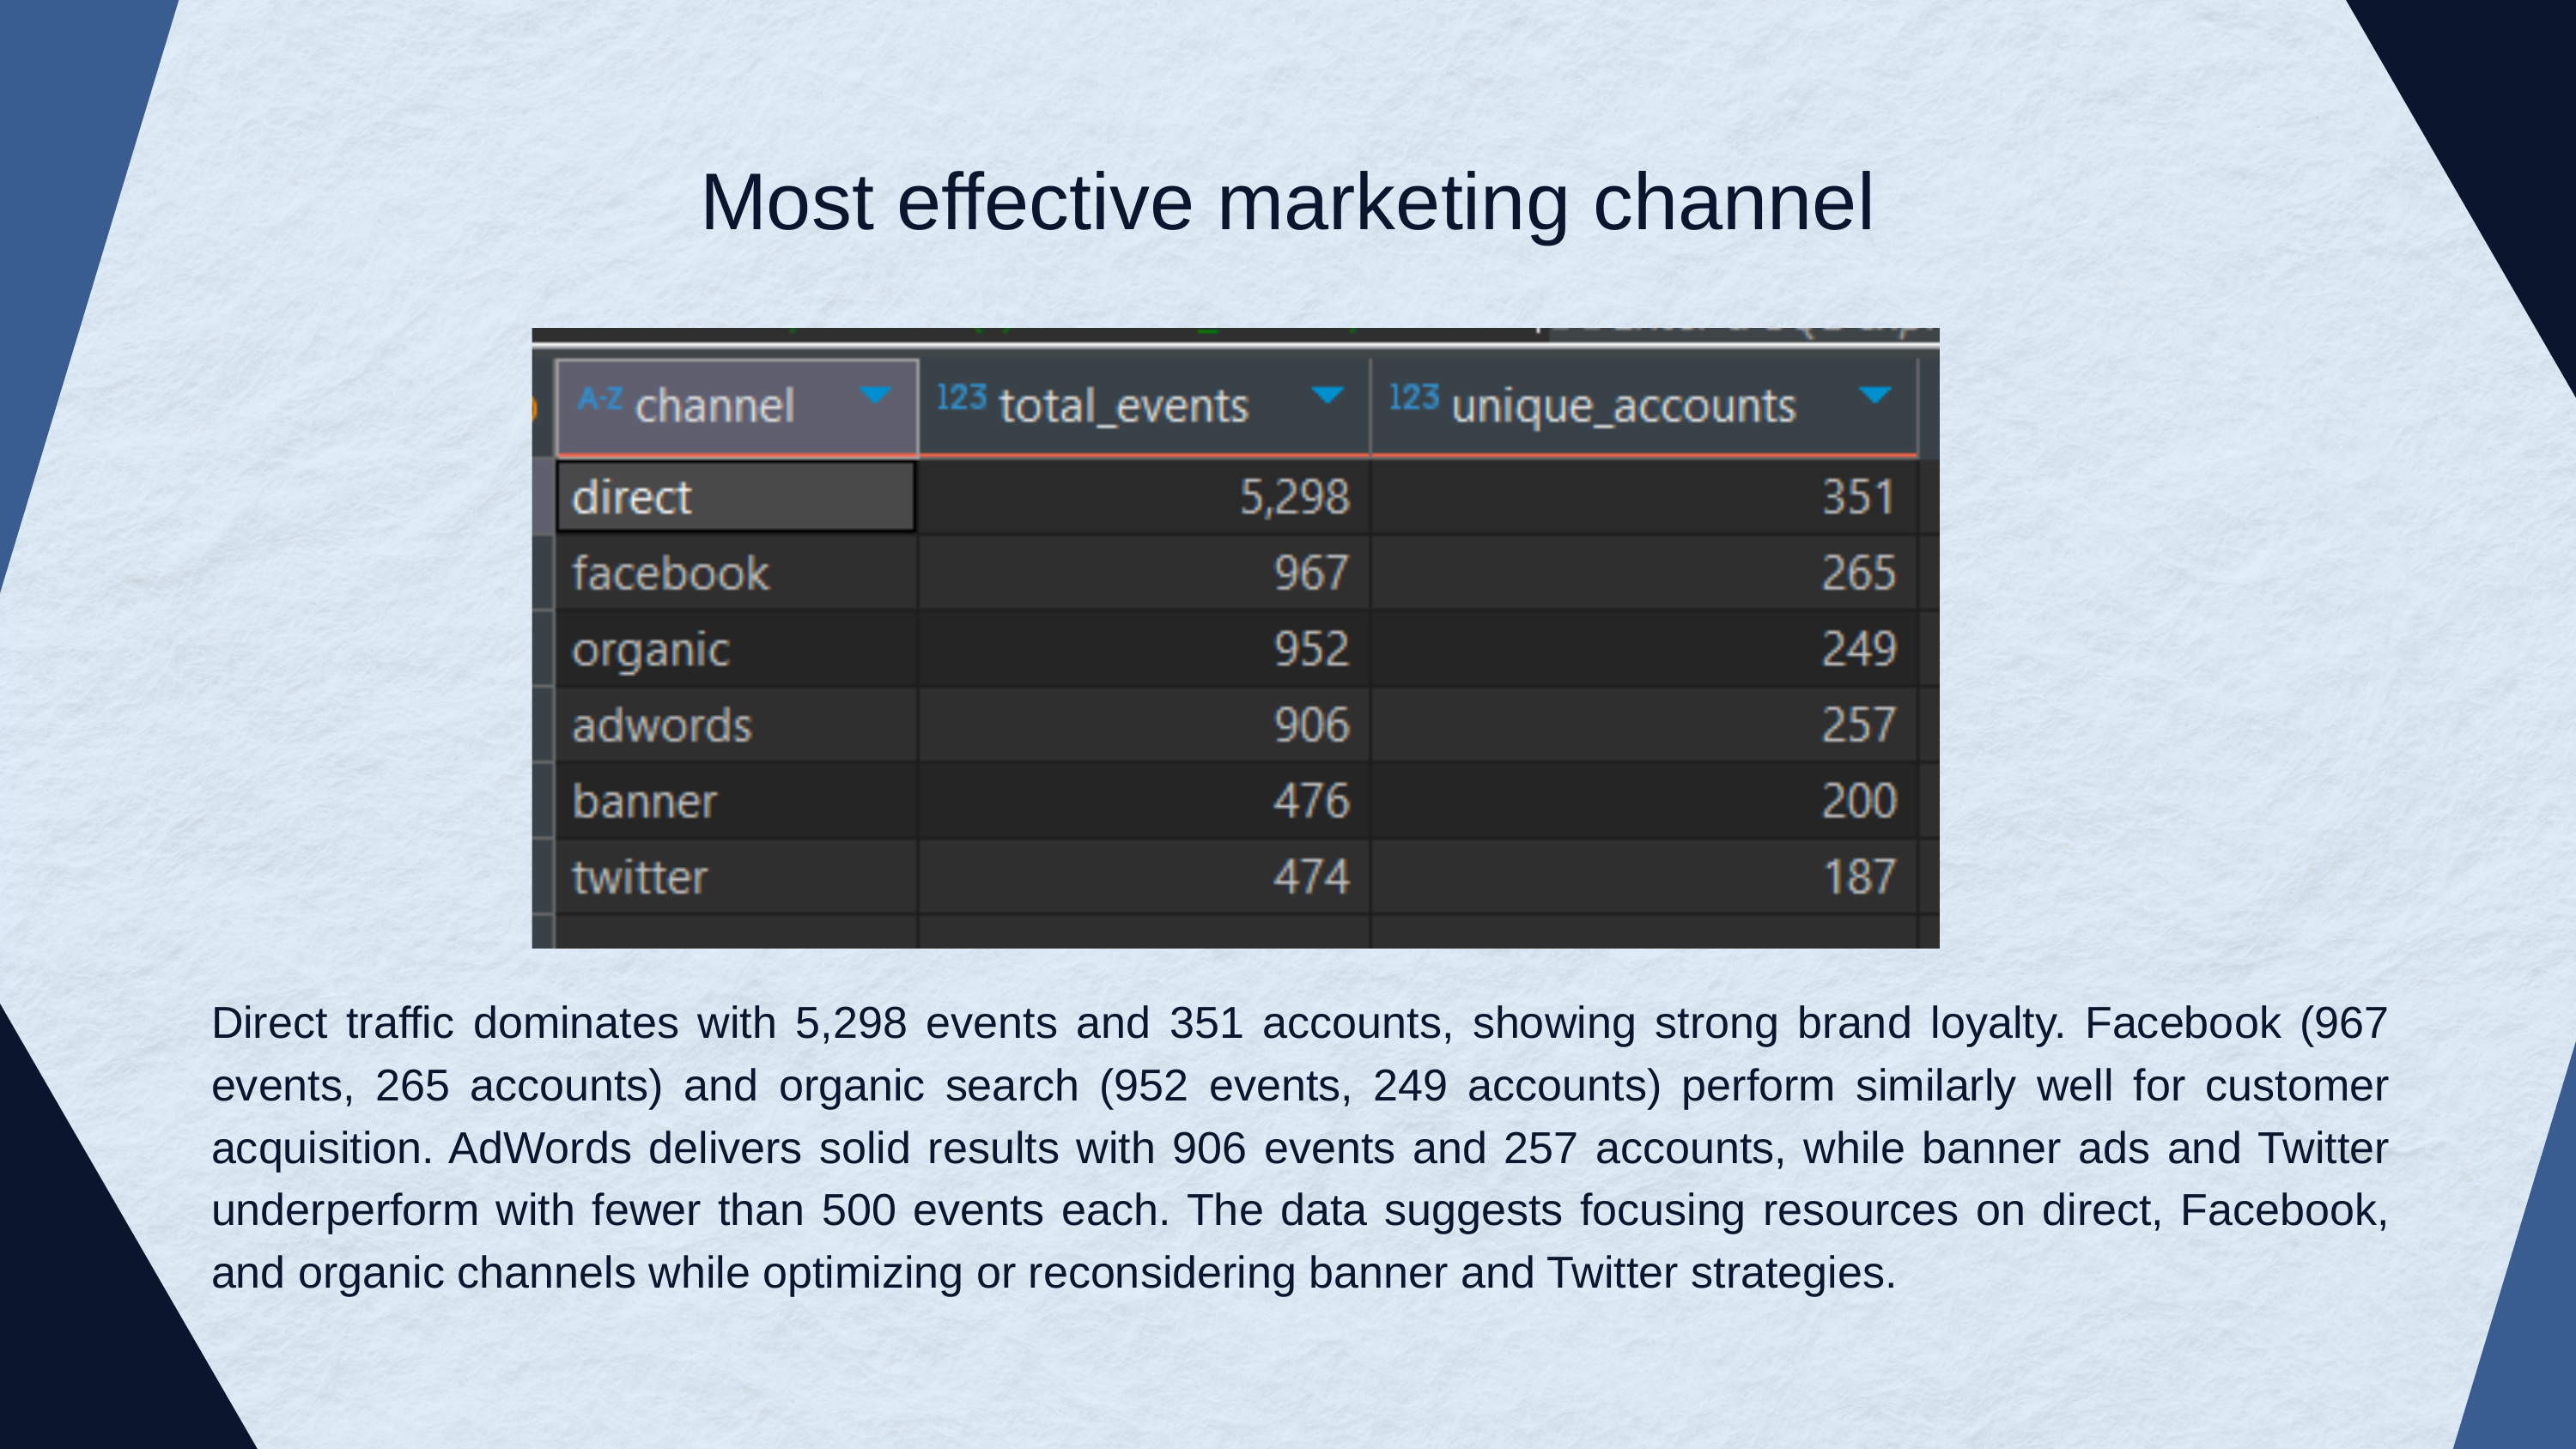

Most effective marketing channel

Direct traffic dominates with 5,298 events and 351 accounts, showing strong brand loyalty. Facebook (967 events, 265 accounts) and organic search (952 events, 249 accounts) perform similarly well for customer acquisition. AdWords delivers solid results with 906 events and 257 accounts, while banner ads and Twitter underperform with fewer than 500 events each. The data suggests focusing resources on direct, Facebook, and organic channels while optimizing or reconsidering banner and Twitter strategies.